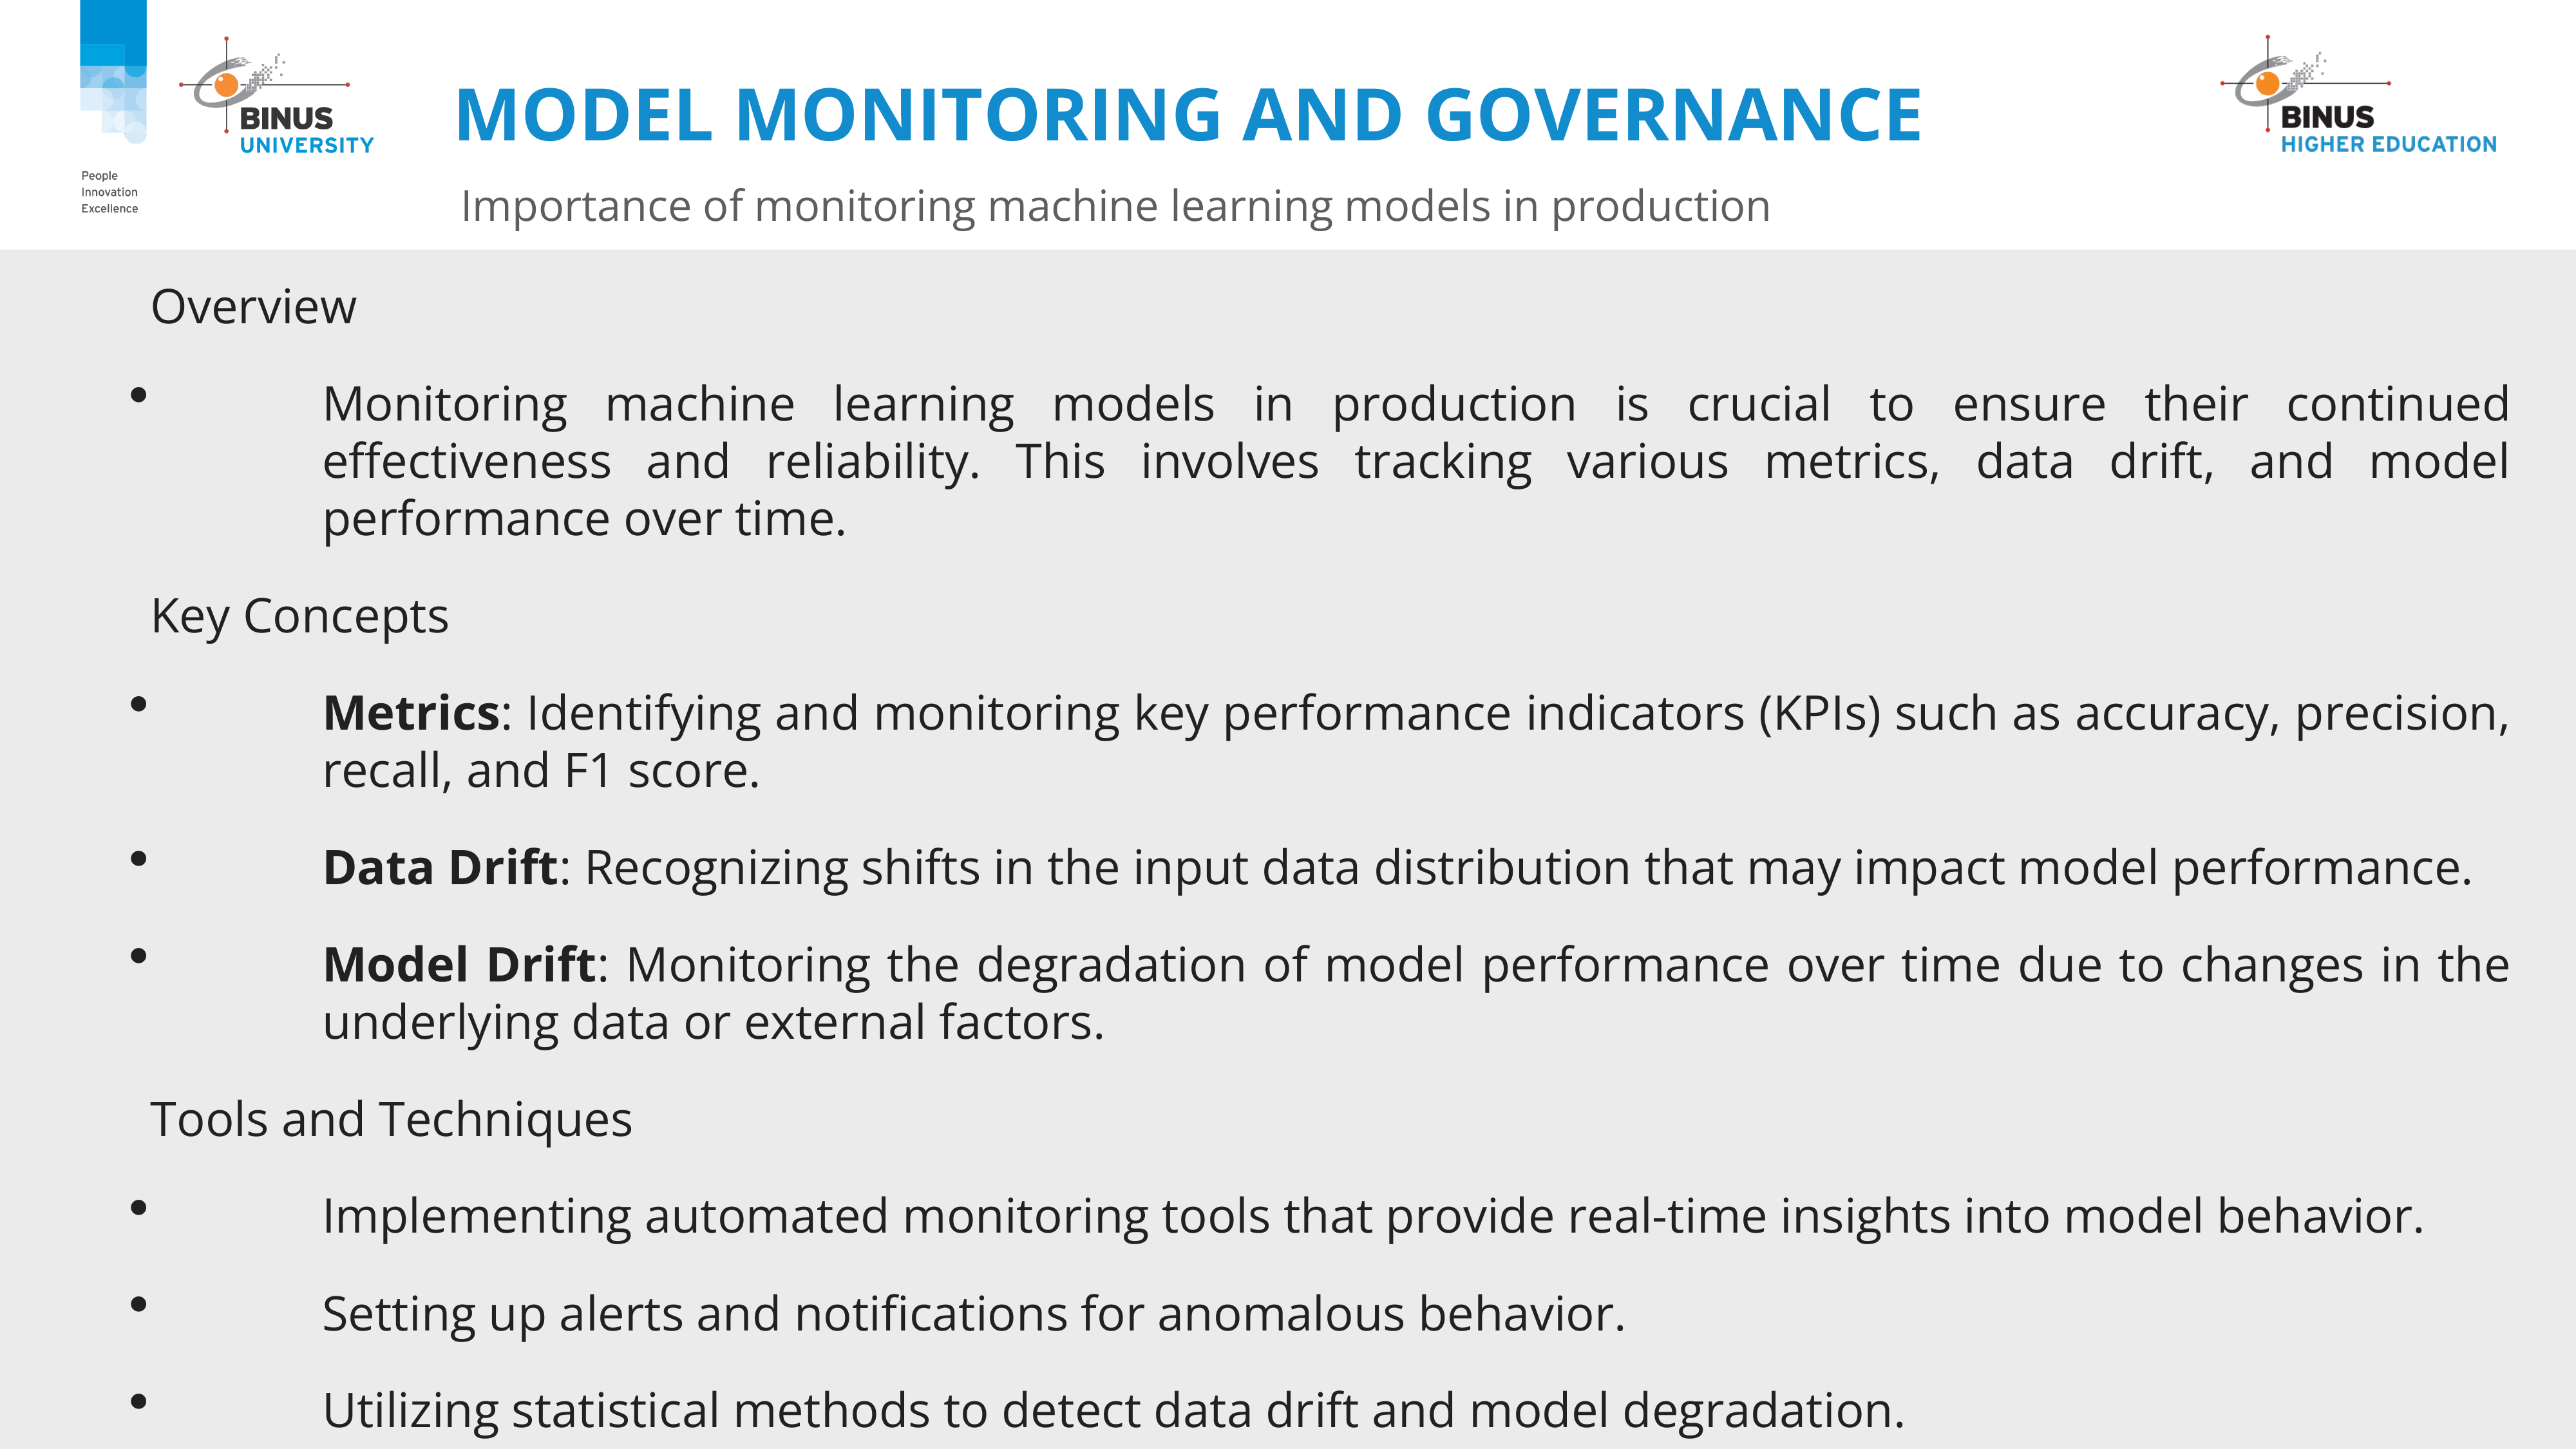

# Model Monitoring and Governance
Importance of monitoring machine learning models in production
Overview
Monitoring machine learning models in production is crucial to ensure their continued effectiveness and reliability. This involves tracking various metrics, data drift, and model performance over time.
Key Concepts
Metrics: Identifying and monitoring key performance indicators (KPIs) such as accuracy, precision, recall, and F1 score.
Data Drift: Recognizing shifts in the input data distribution that may impact model performance.
Model Drift: Monitoring the degradation of model performance over time due to changes in the underlying data or external factors.
Tools and Techniques
Implementing automated monitoring tools that provide real-time insights into model behavior.
Setting up alerts and notifications for anomalous behavior.
Utilizing statistical methods to detect data drift and model degradation.